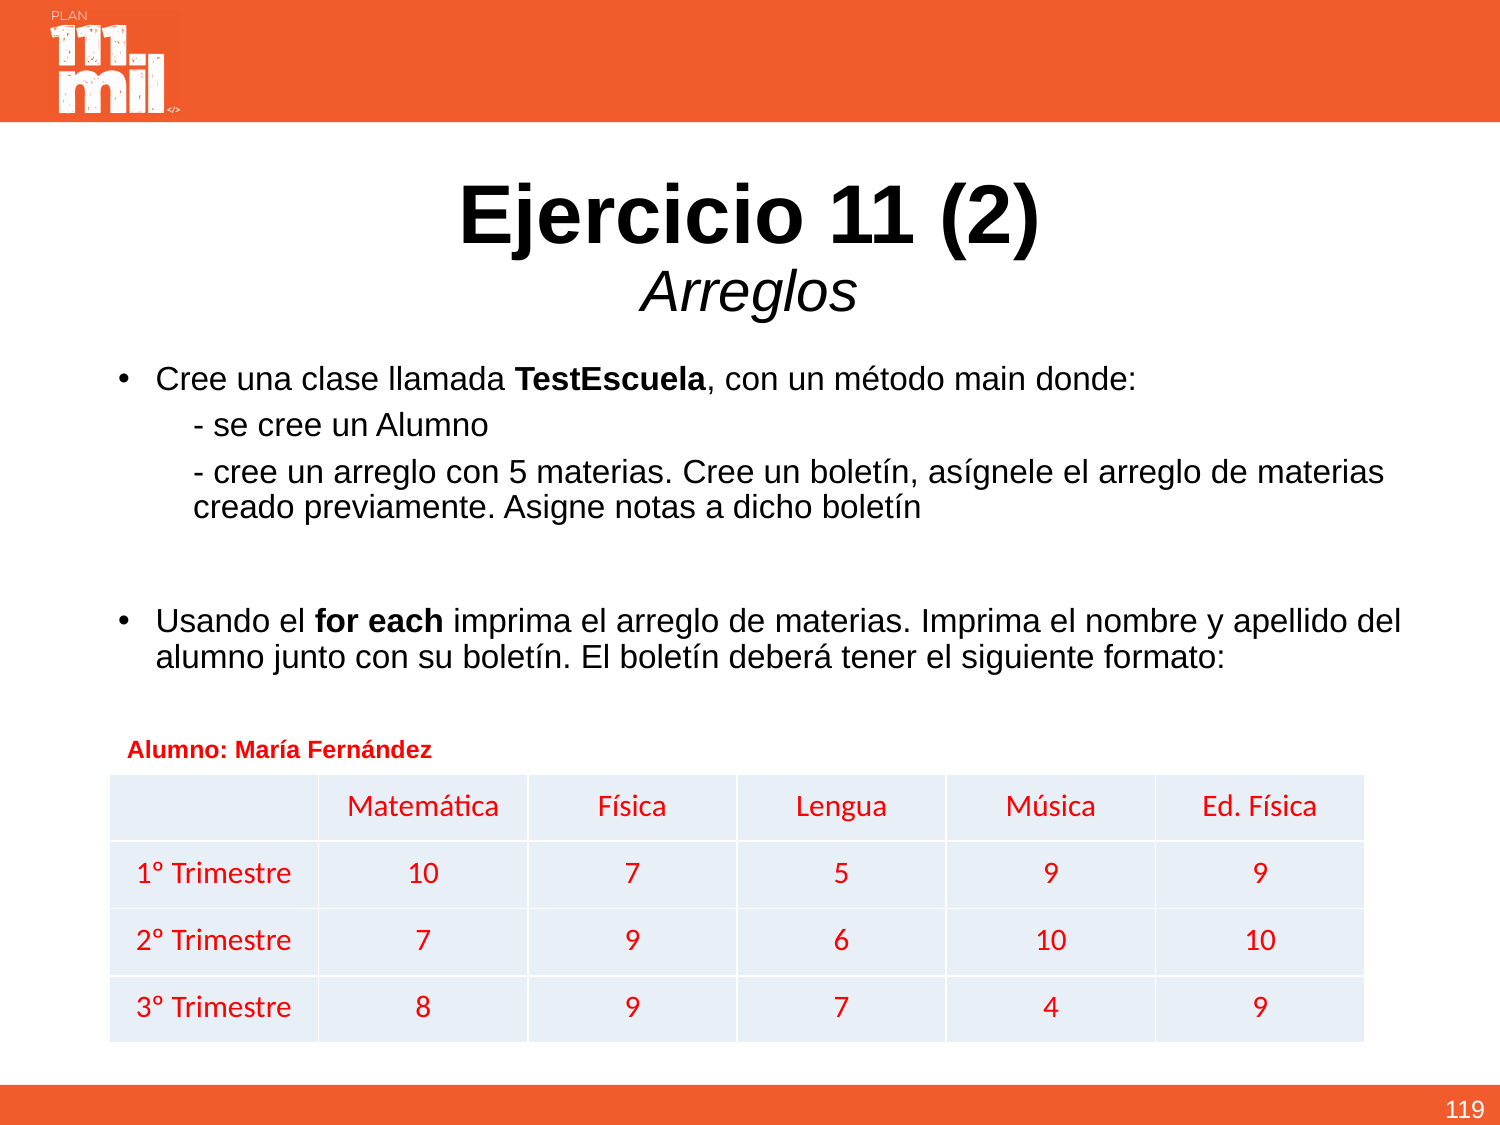

# Ejercicio 11 (2) Arreglos
Cree una clase llamada TestEscuela, con un método main donde:
- se cree un Alumno
- cree un arreglo con 5 materias. Cree un boletín, asígnele el arreglo de materias creado previamente. Asigne notas a dicho boletín

Usando el for each imprima el arreglo de materias. Imprima el nombre y apellido del alumno junto con su boletín. El boletín deberá tener el siguiente formato:

Alumno: María Fernández
|  | Matemática | Física | Lengua | Música | Ed. Física |
| --- | --- | --- | --- | --- | --- |
| 1º Trimestre | 10 | 7 | 5 | 9 | 9 |
| 2º Trimestre | 7 | 9 | 6 | 10 | 10 |
| 3º Trimestre | 8 | 9 | 7 | 4 | 9 |
119